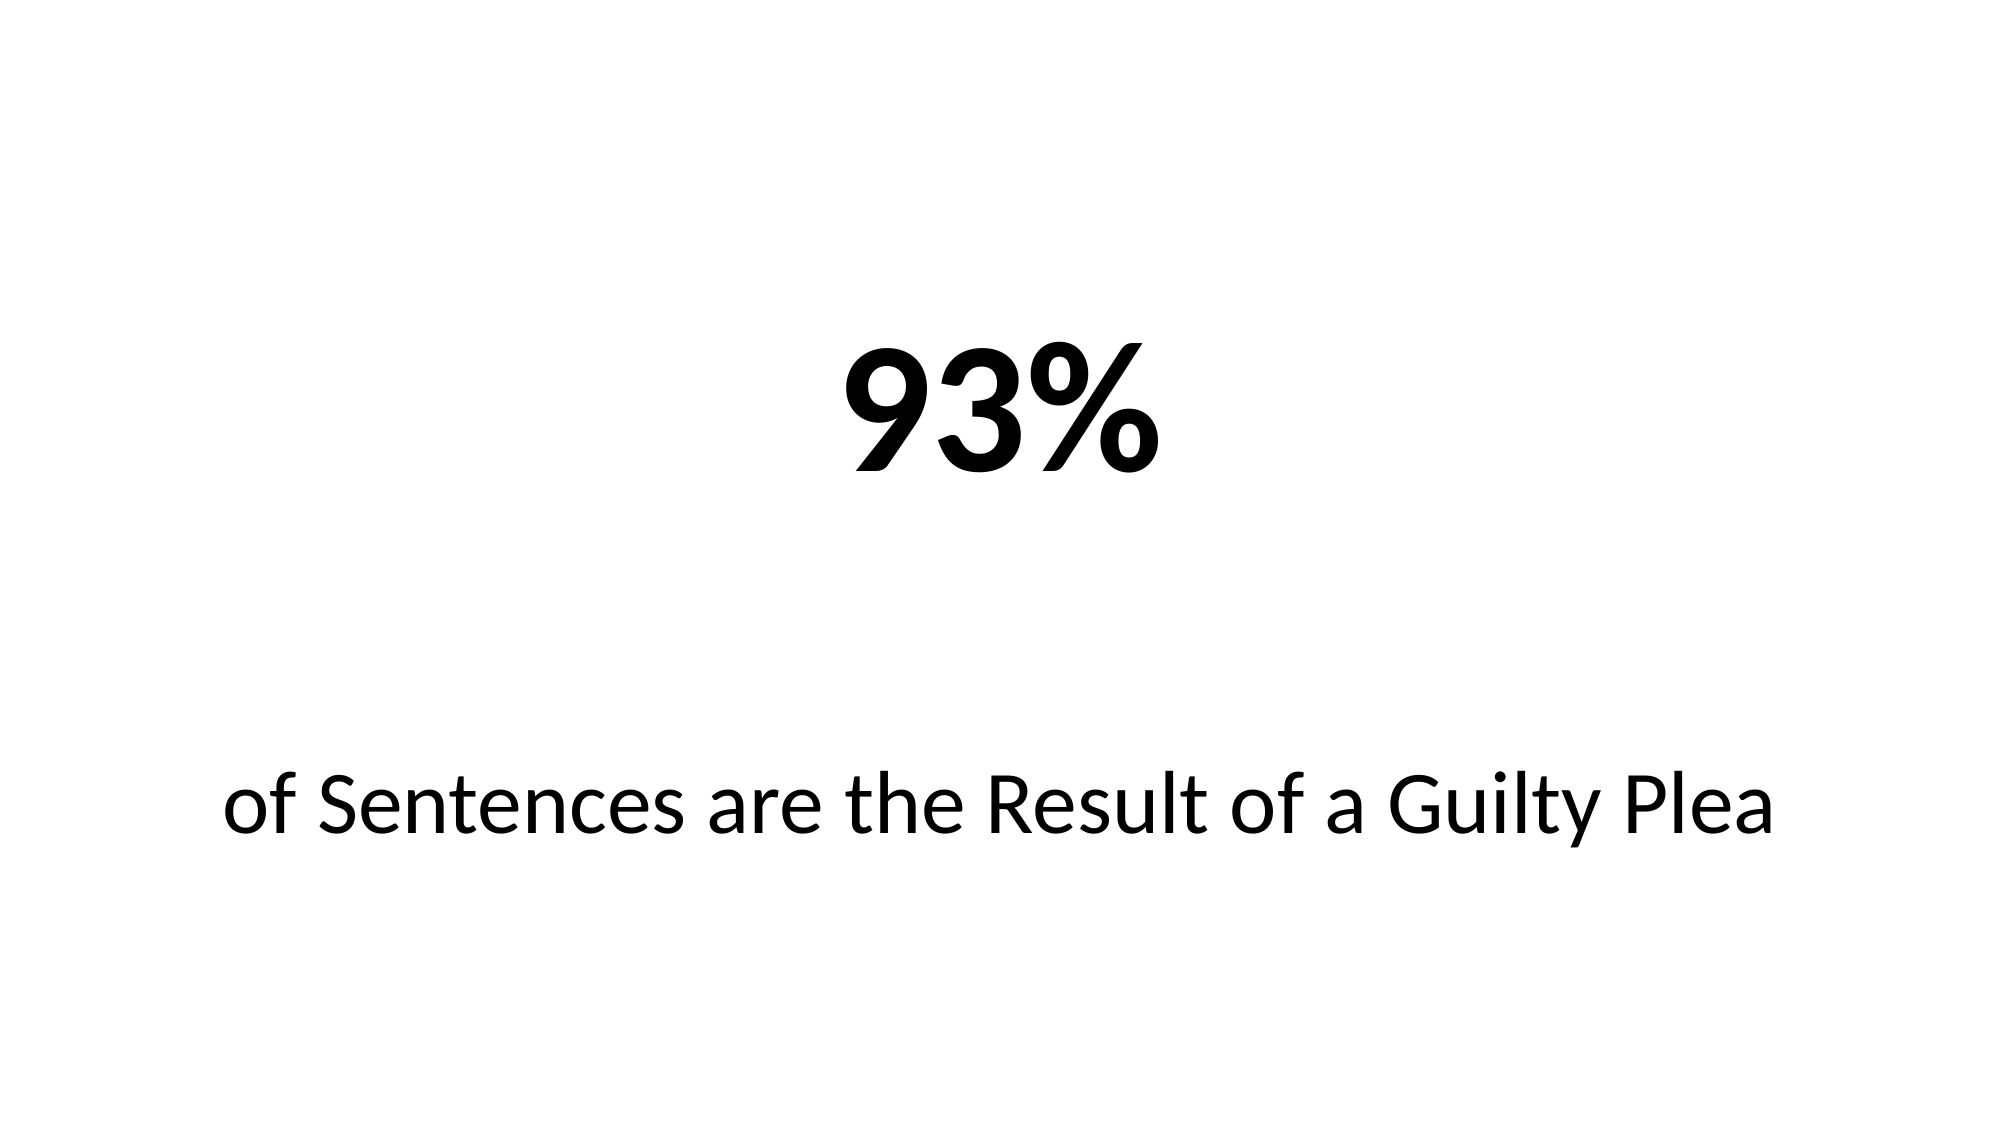

93%

of Sentences are the Result of a Guilty Plea